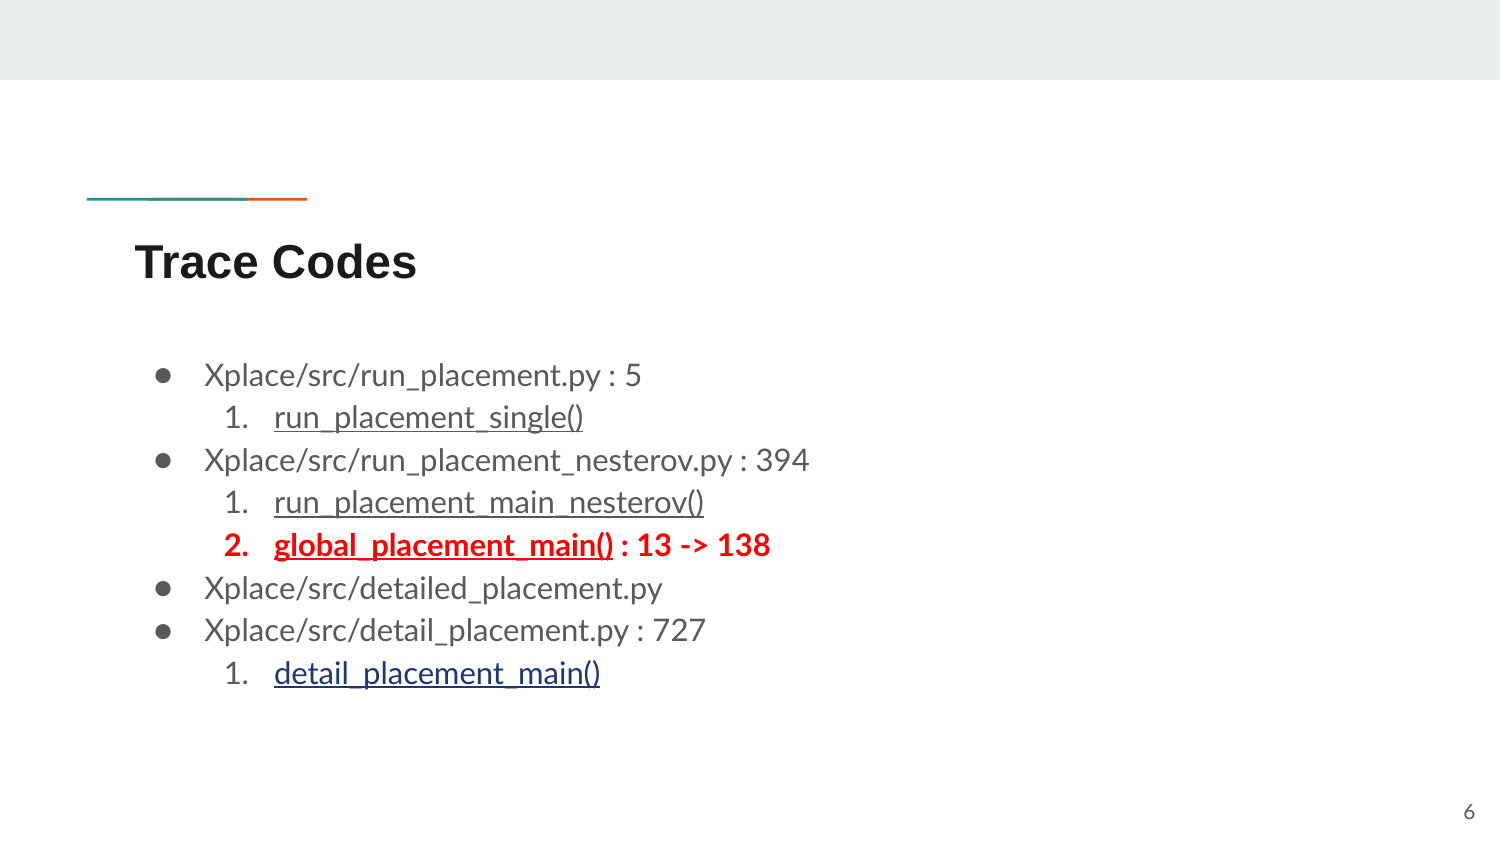

# Trace Codes
Xplace/src/run_placement.py : 5
run_placement_single()
Xplace/src/run_placement_nesterov.py : 394
run_placement_main_nesterov()
global_placement_main() : 13 -> 138
Xplace/src/detailed_placement.py
Xplace/src/detail_placement.py : 727
detail_placement_main()
6